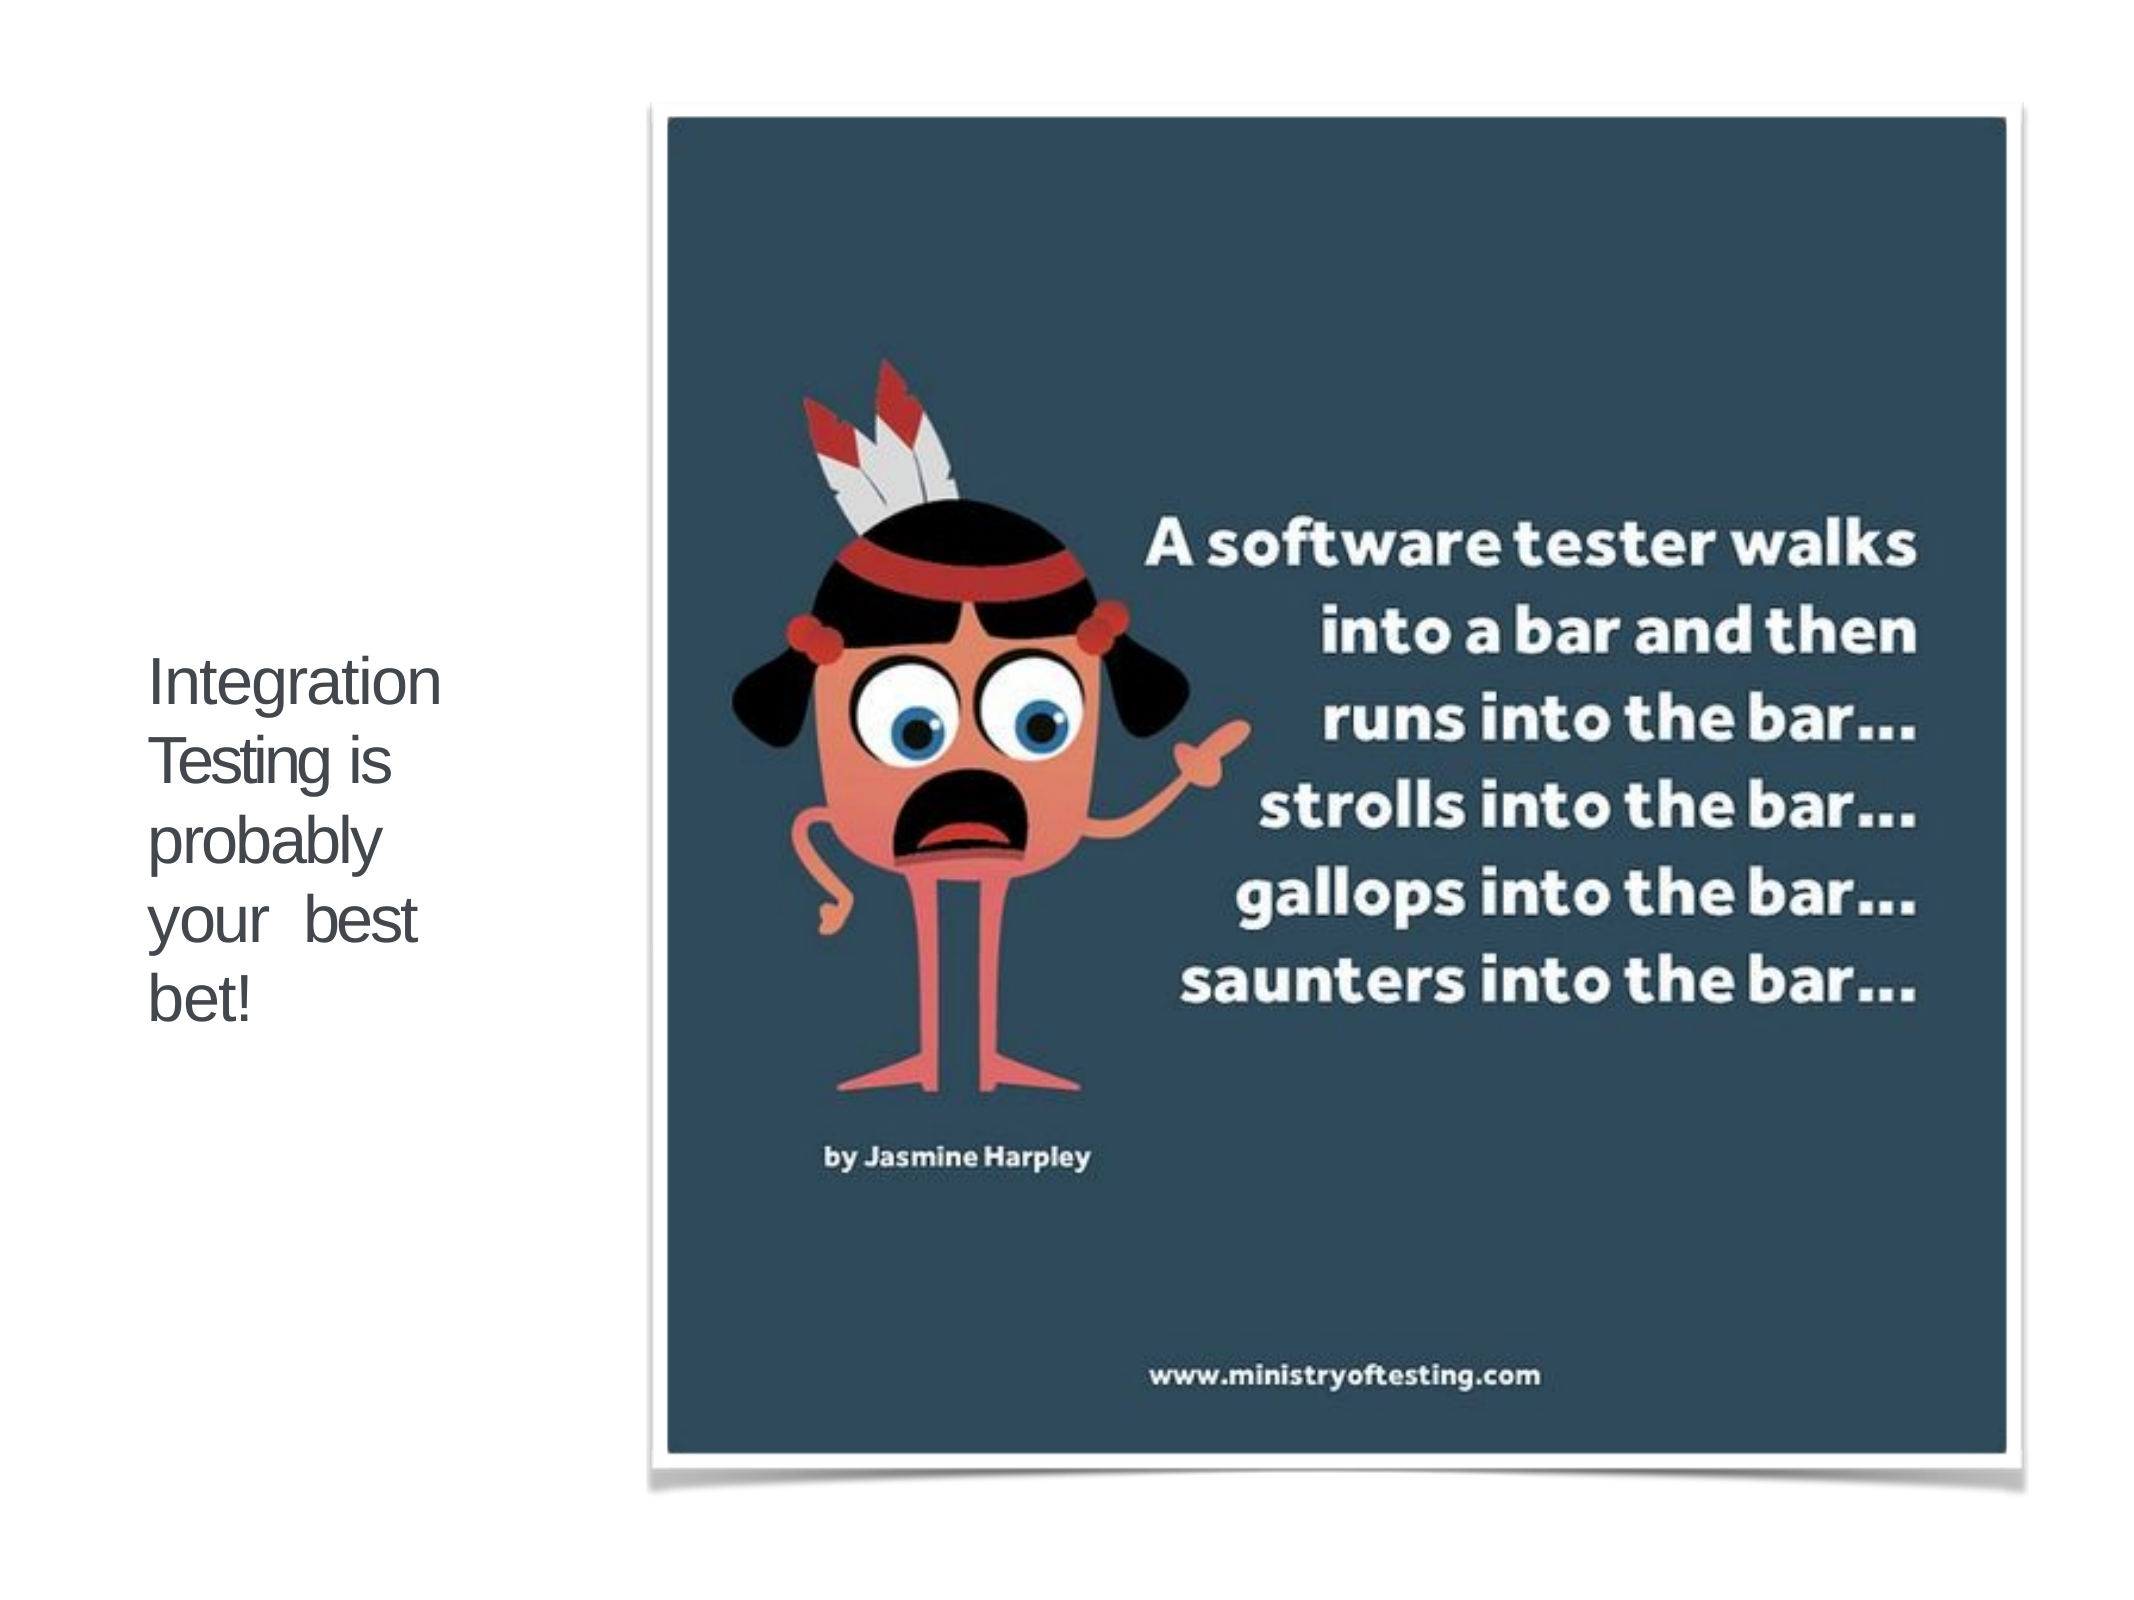

# Integration  Testing is  probably your  best bet!